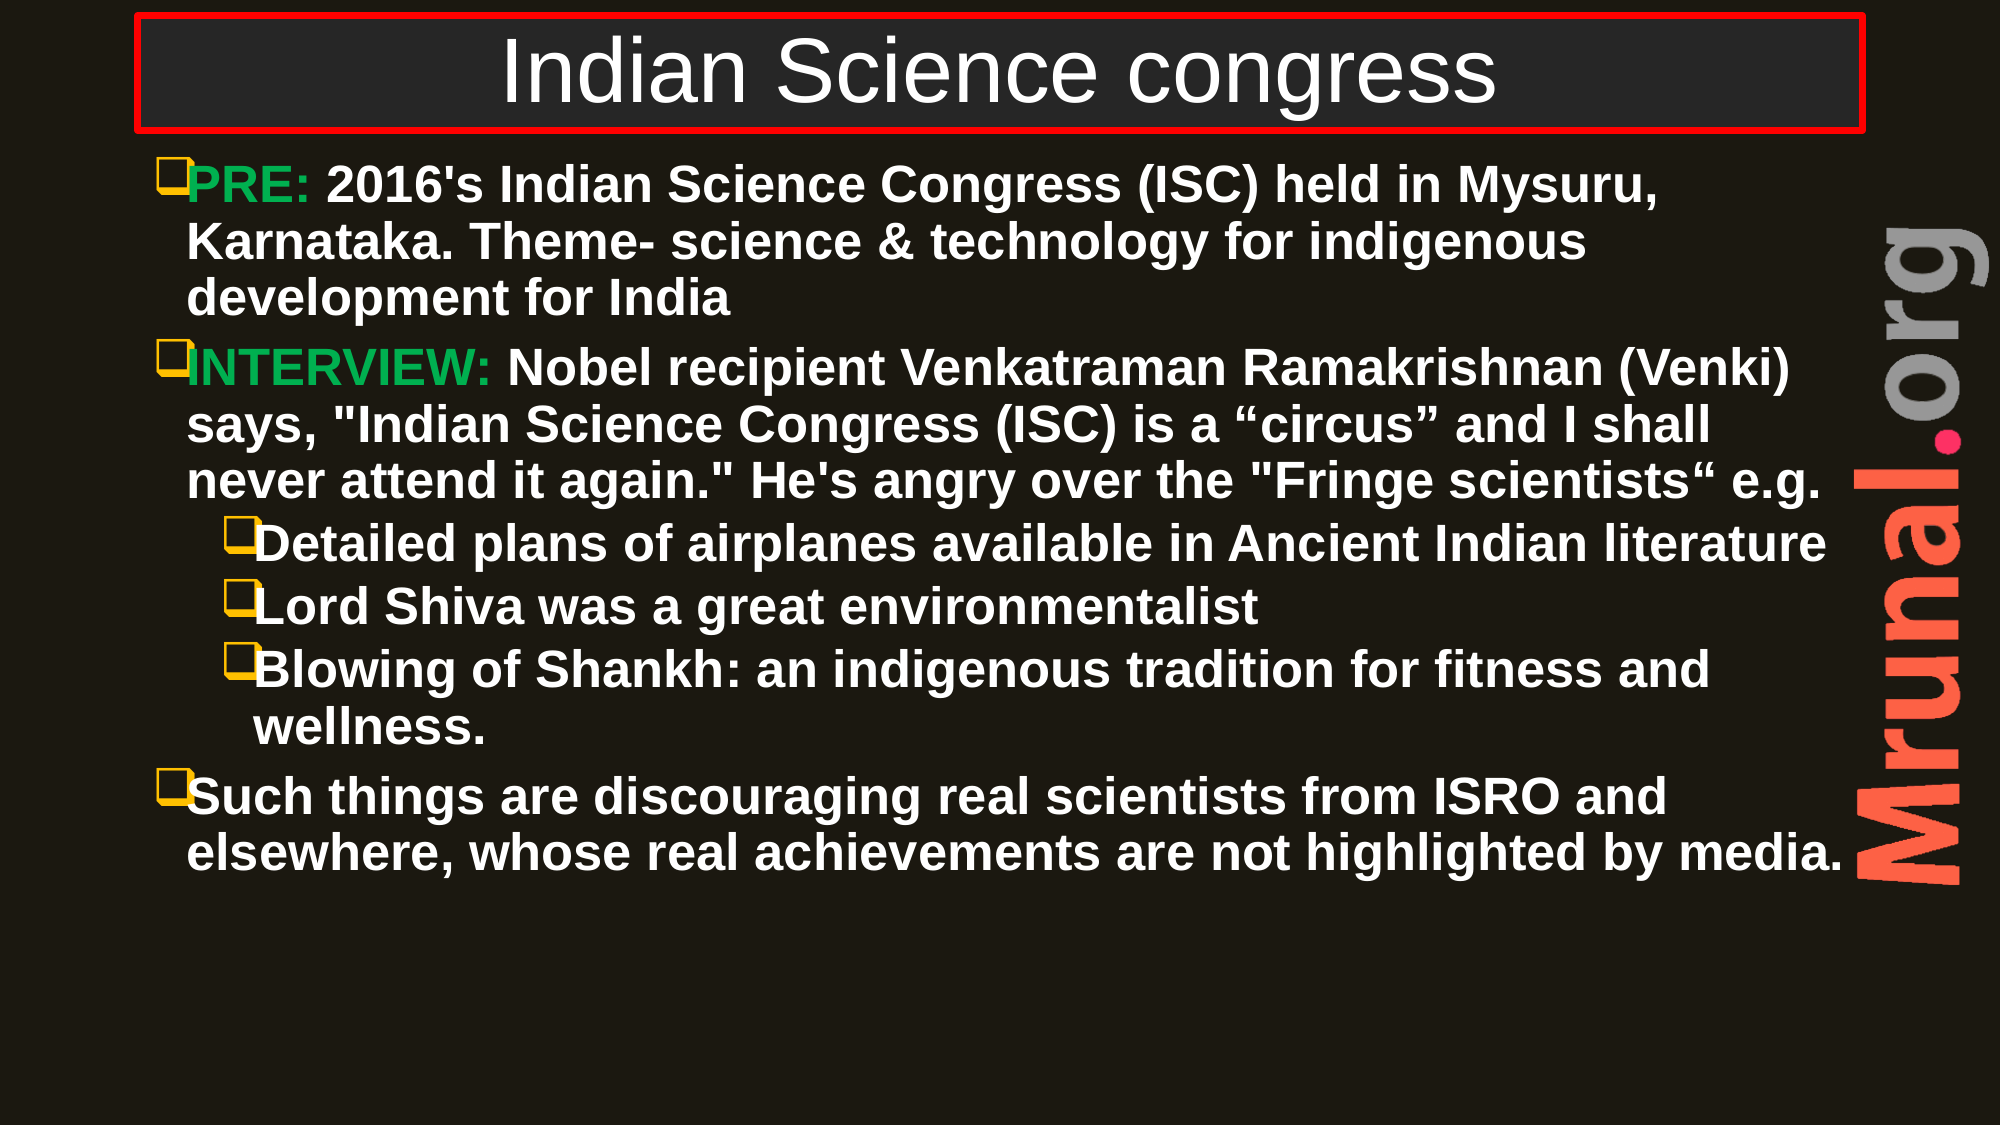

# Indian Science congress
PRE: 2016's Indian Science Congress (ISC) held in Mysuru, Karnataka. Theme- science & technology for indigenous development for India
INTERVIEW: Nobel recipient Venkatraman Ramakrishnan (Venki) says, "Indian Science Congress (ISC) is a “circus” and I shall never attend it again." He's angry over the "Fringe scientists“ e.g.
Detailed plans of airplanes available in Ancient Indian literature
Lord Shiva was a great environmentalist
Blowing of Shankh: an indigenous tradition for fitness and wellness.
Such things are discouraging real scientists from ISRO and elsewhere, whose real achievements are not highlighted by media.